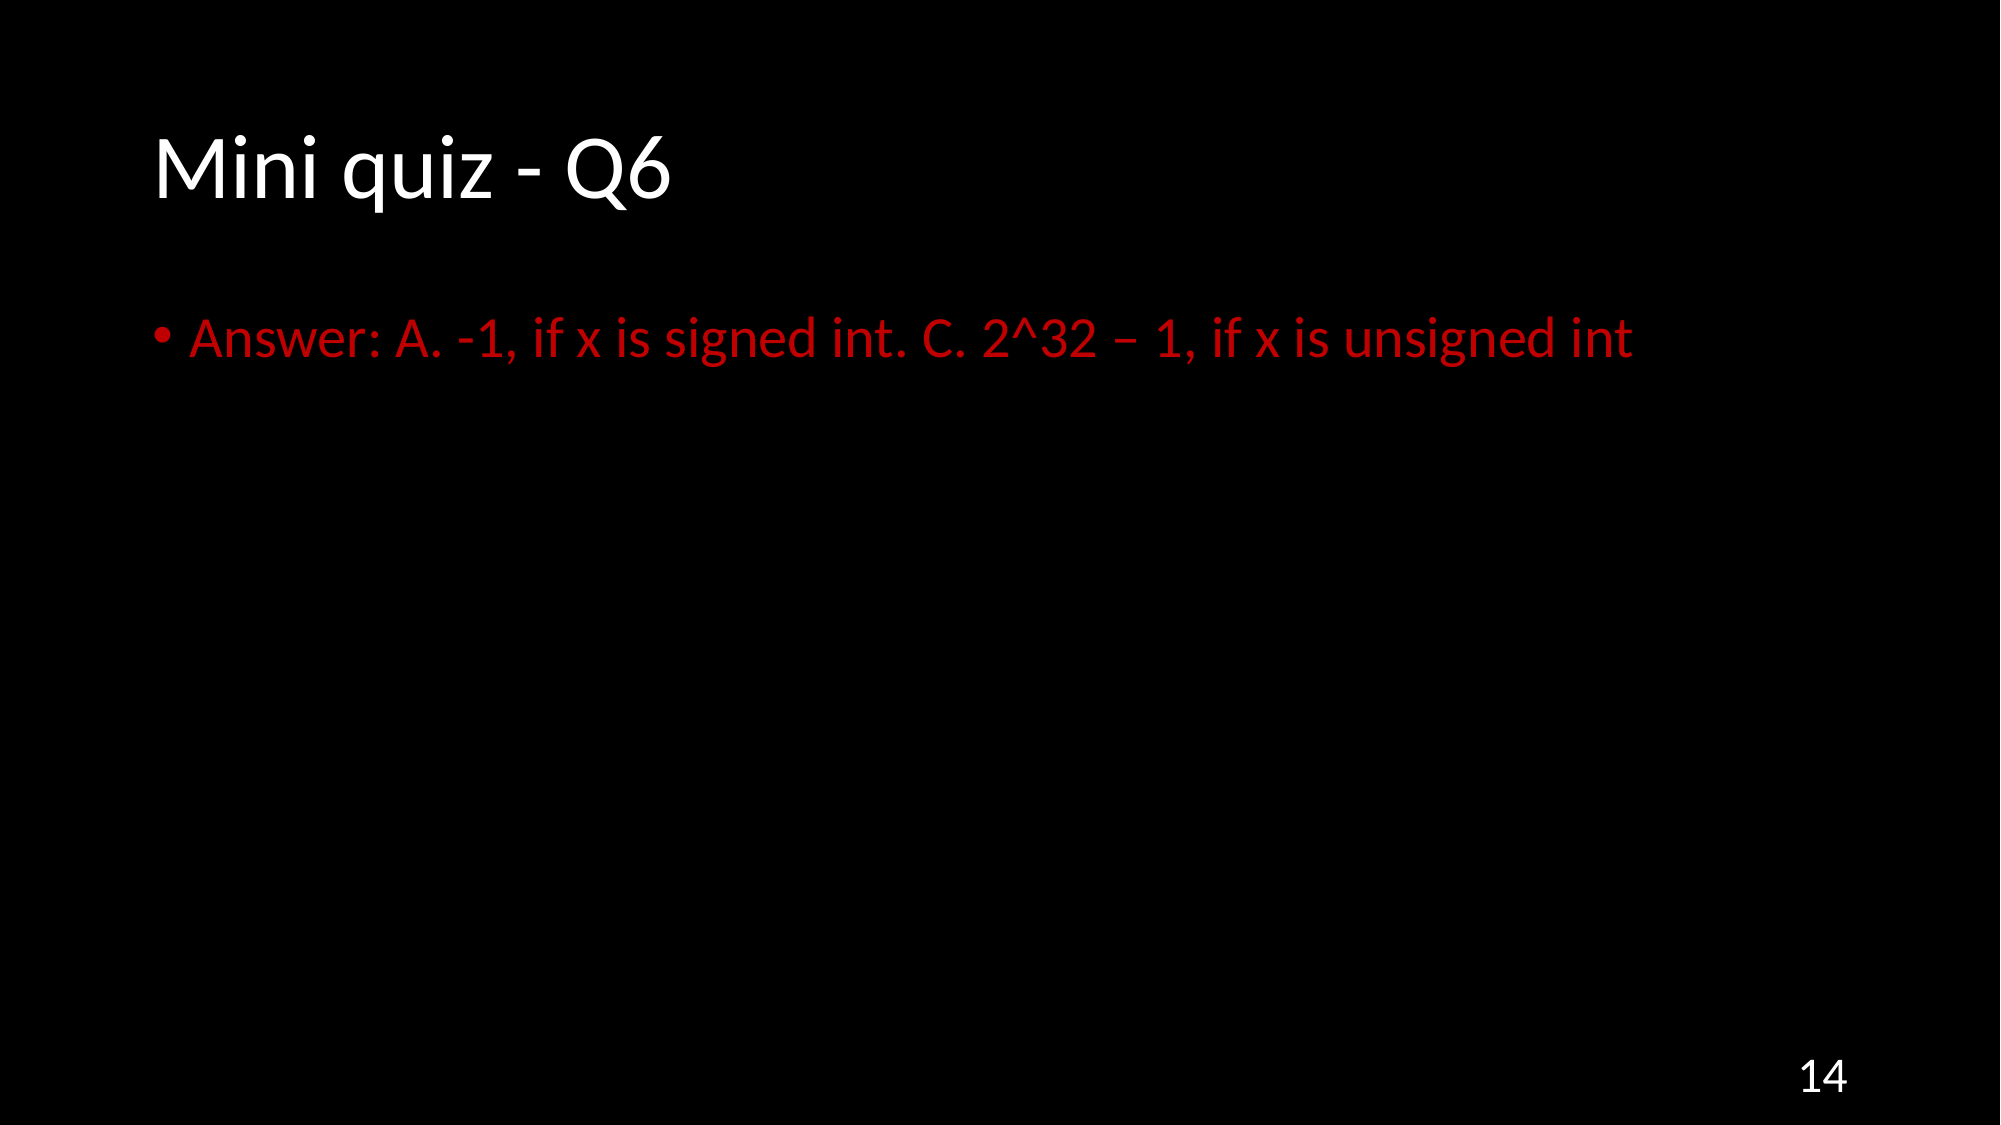

# Mini quiz - Q6
Answer: A. -1, if x is signed int. C. 2^32 – 1, if x is unsigned int

14